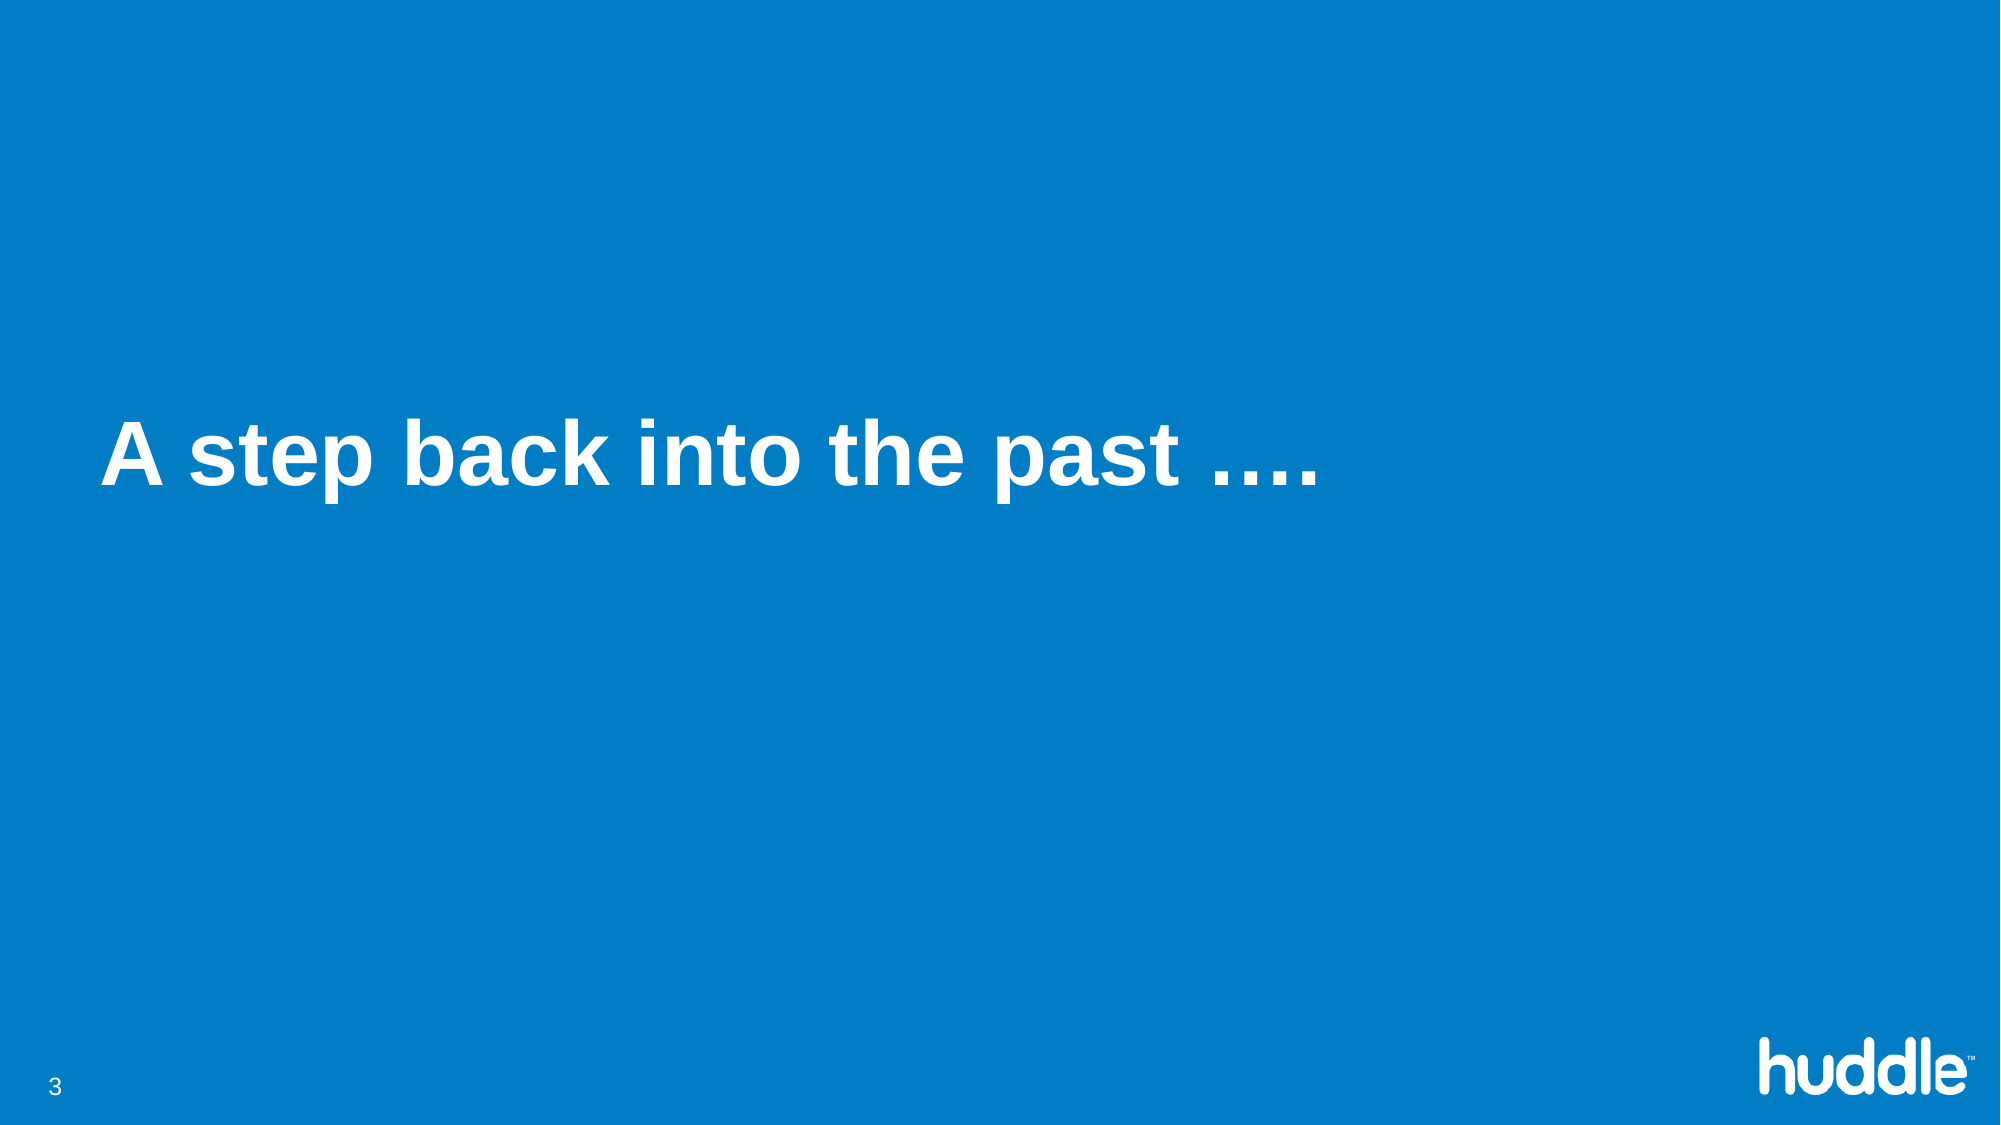

A step back into the past ….